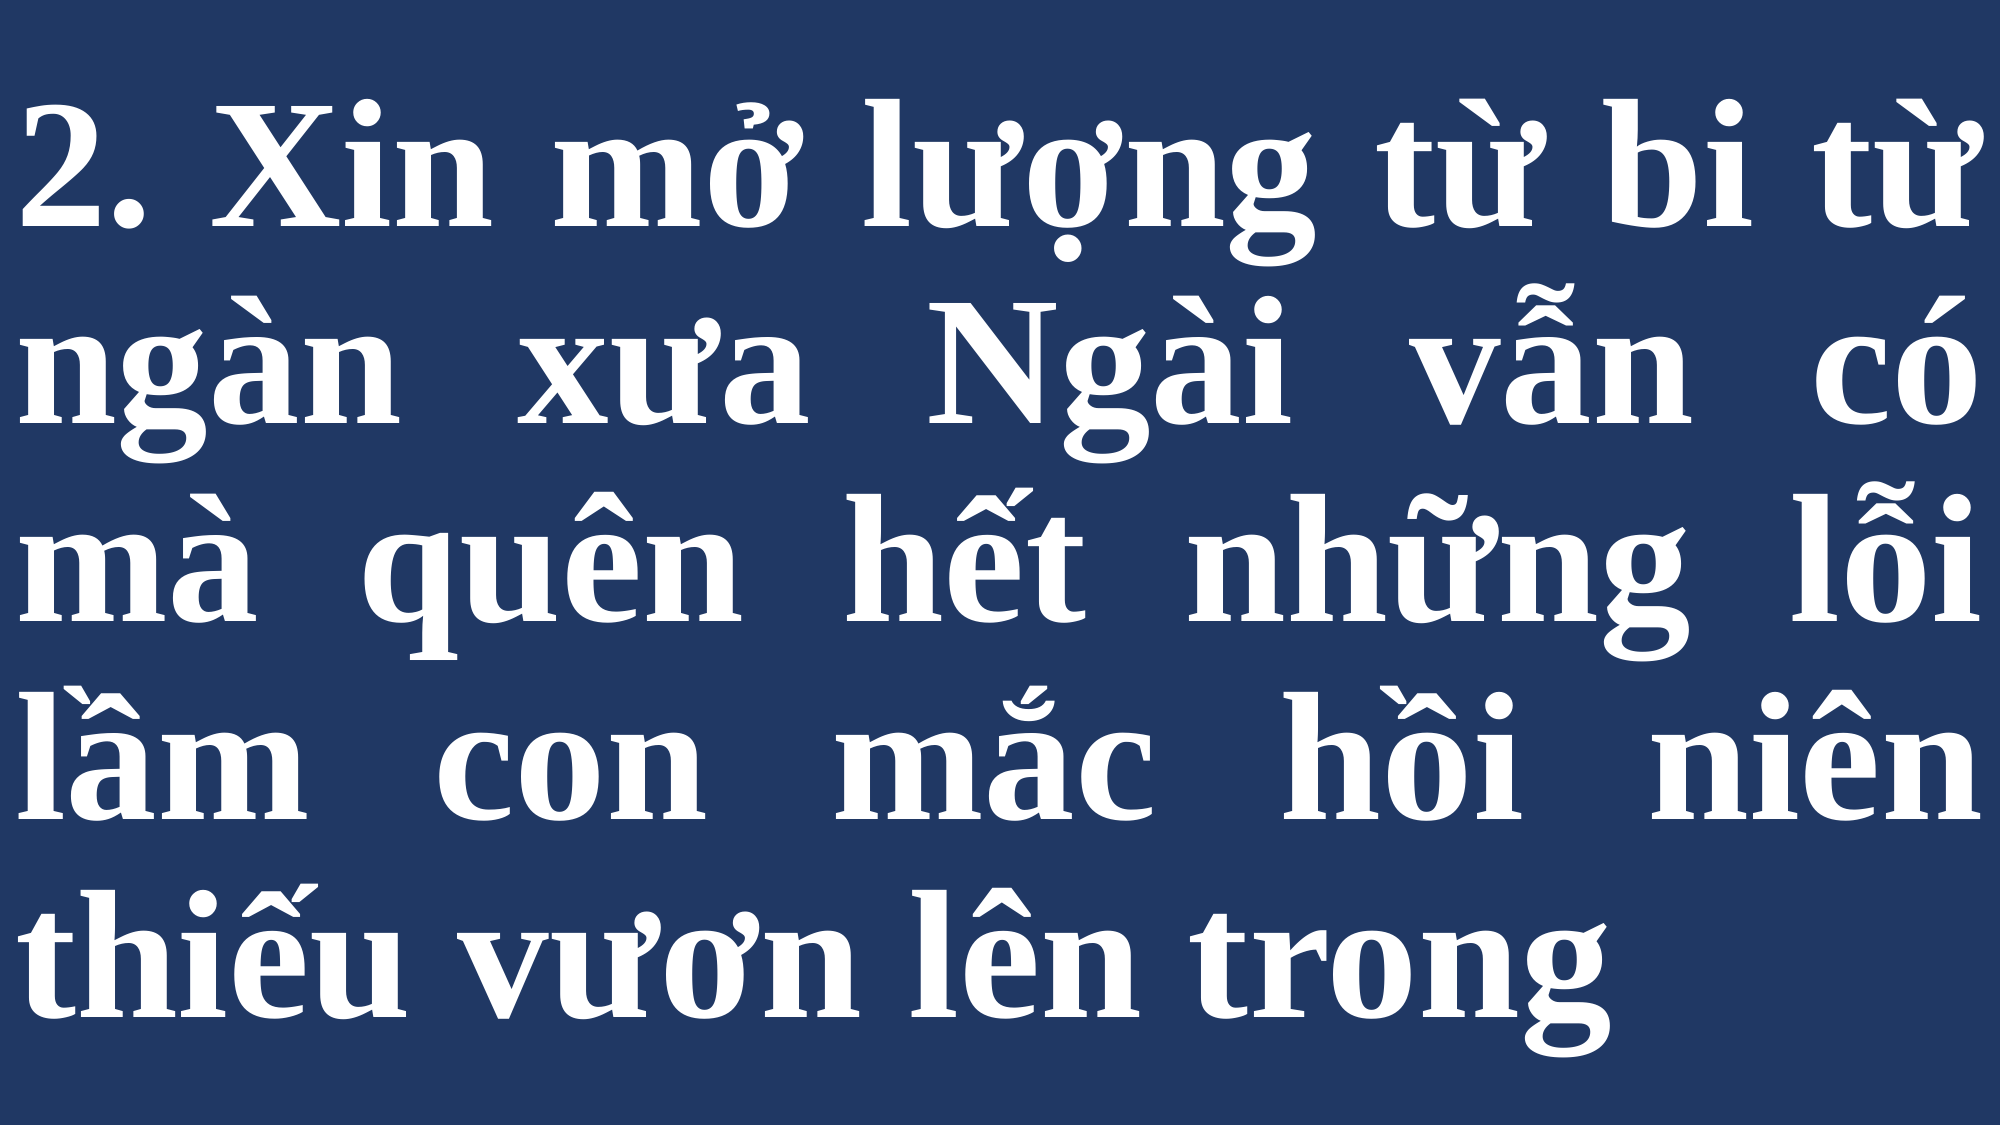

# 2. Xin mở lượng từ bi từ ngàn xưa Ngài vẫn có mà quên hết những lỗi lầm con mắc hồi niên thiếu vươn lên trong